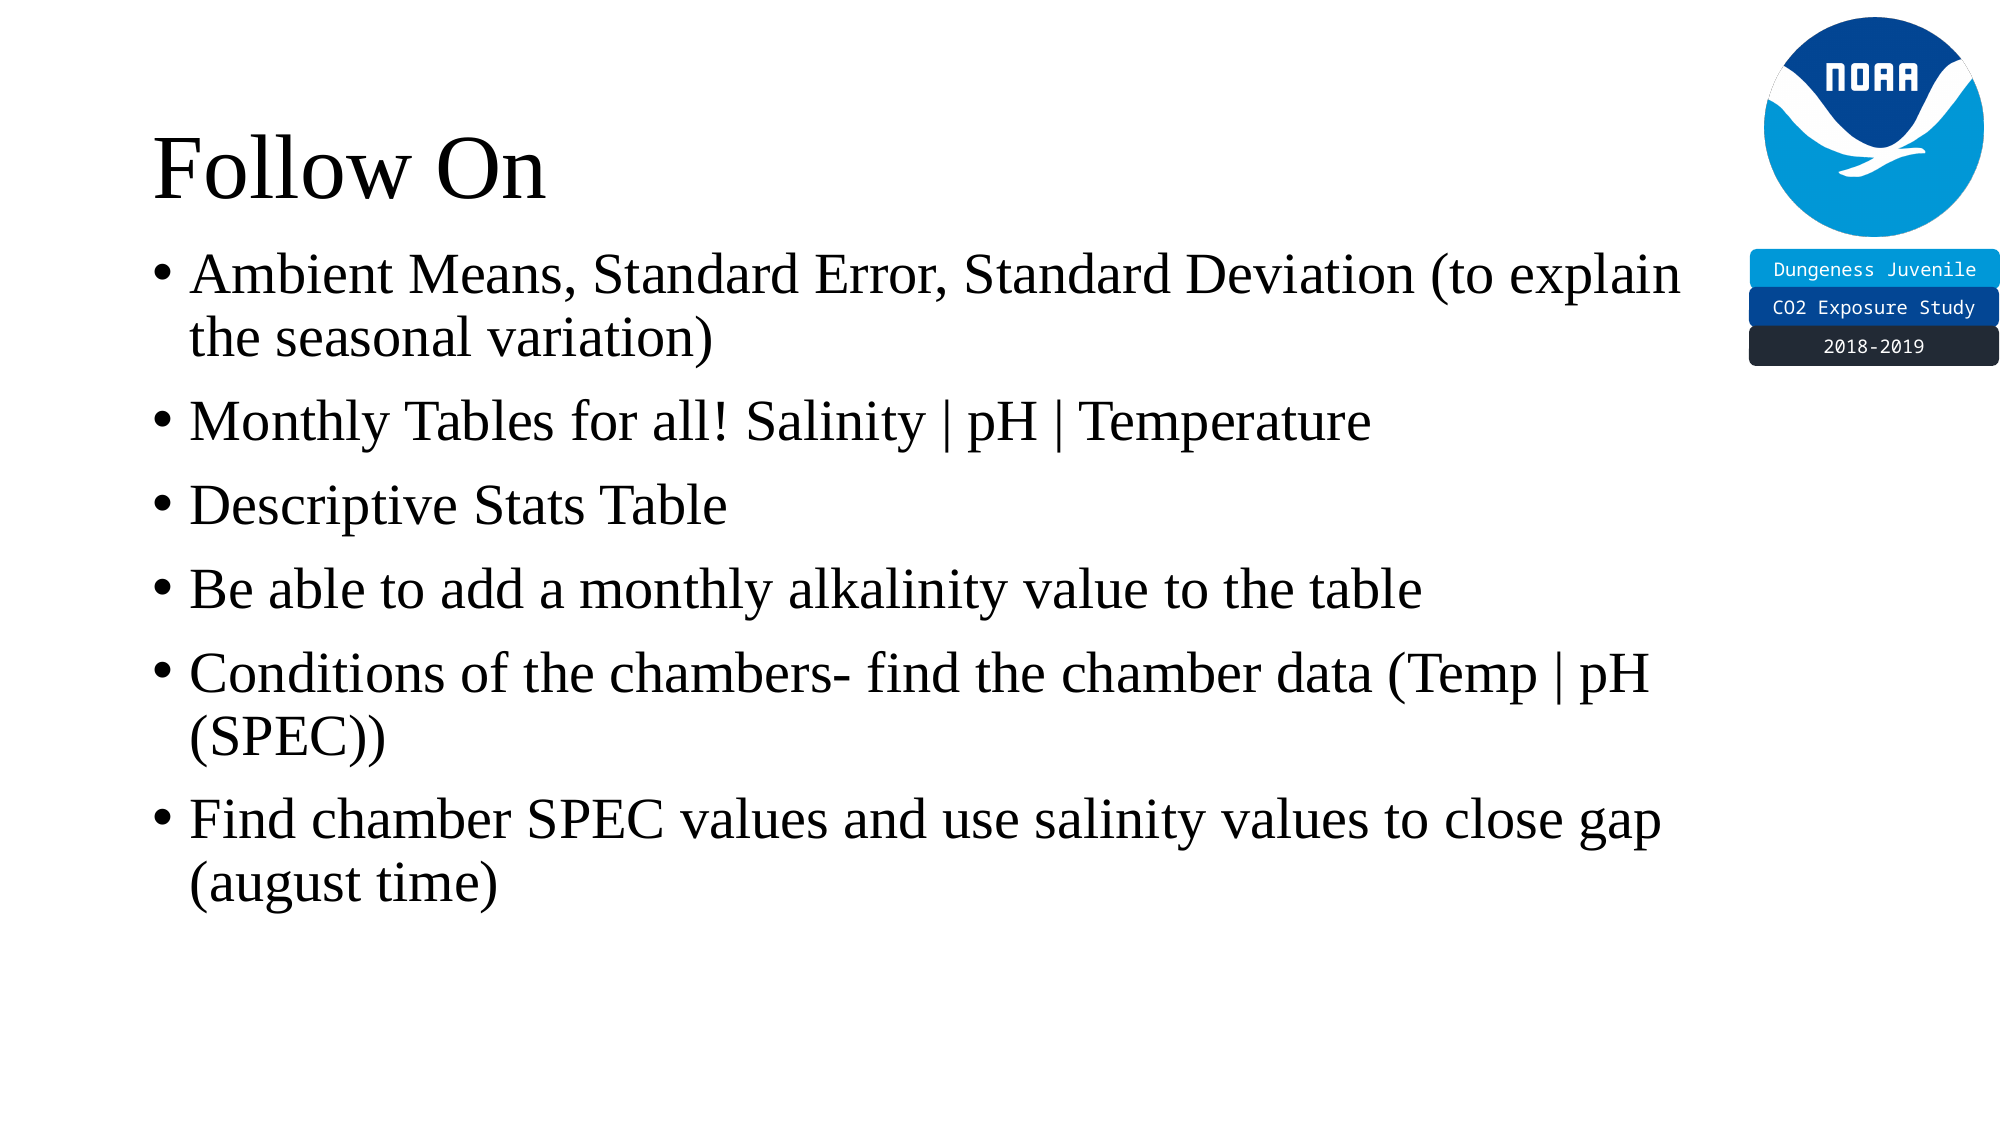

# Follow On
Ambient Means, Standard Error, Standard Deviation (to explain the seasonal variation)
Monthly Tables for all! Salinity | pH | Temperature
Descriptive Stats Table
Be able to add a monthly alkalinity value to the table
Conditions of the chambers- find the chamber data (Temp | pH (SPEC))
Find chamber SPEC values and use salinity values to close gap (august time)